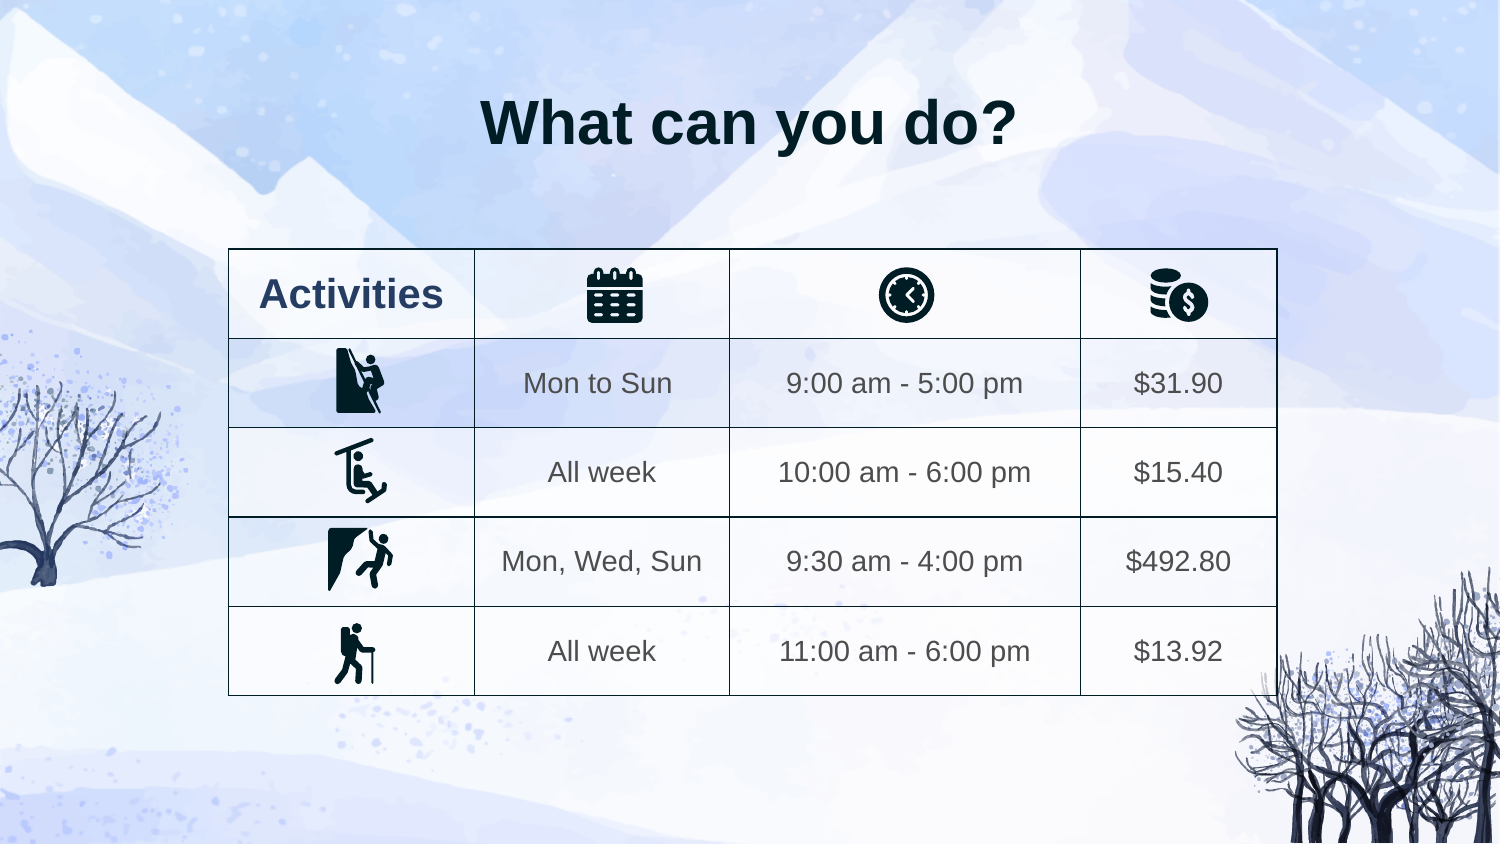

# What can you do?
| Activities |  |  |  |
| --- | --- | --- | --- |
|  | Mon to Sun | 9:00 am - 5:00 pm | $31.90 |
|  | All week | 10:00 am - 6:00 pm | $15.40 |
|  | Mon, Wed, Sun | 9:30 am - 4:00 pm | $492.80 |
|  | All week | 11:00 am - 6:00 pm | $13.92 |